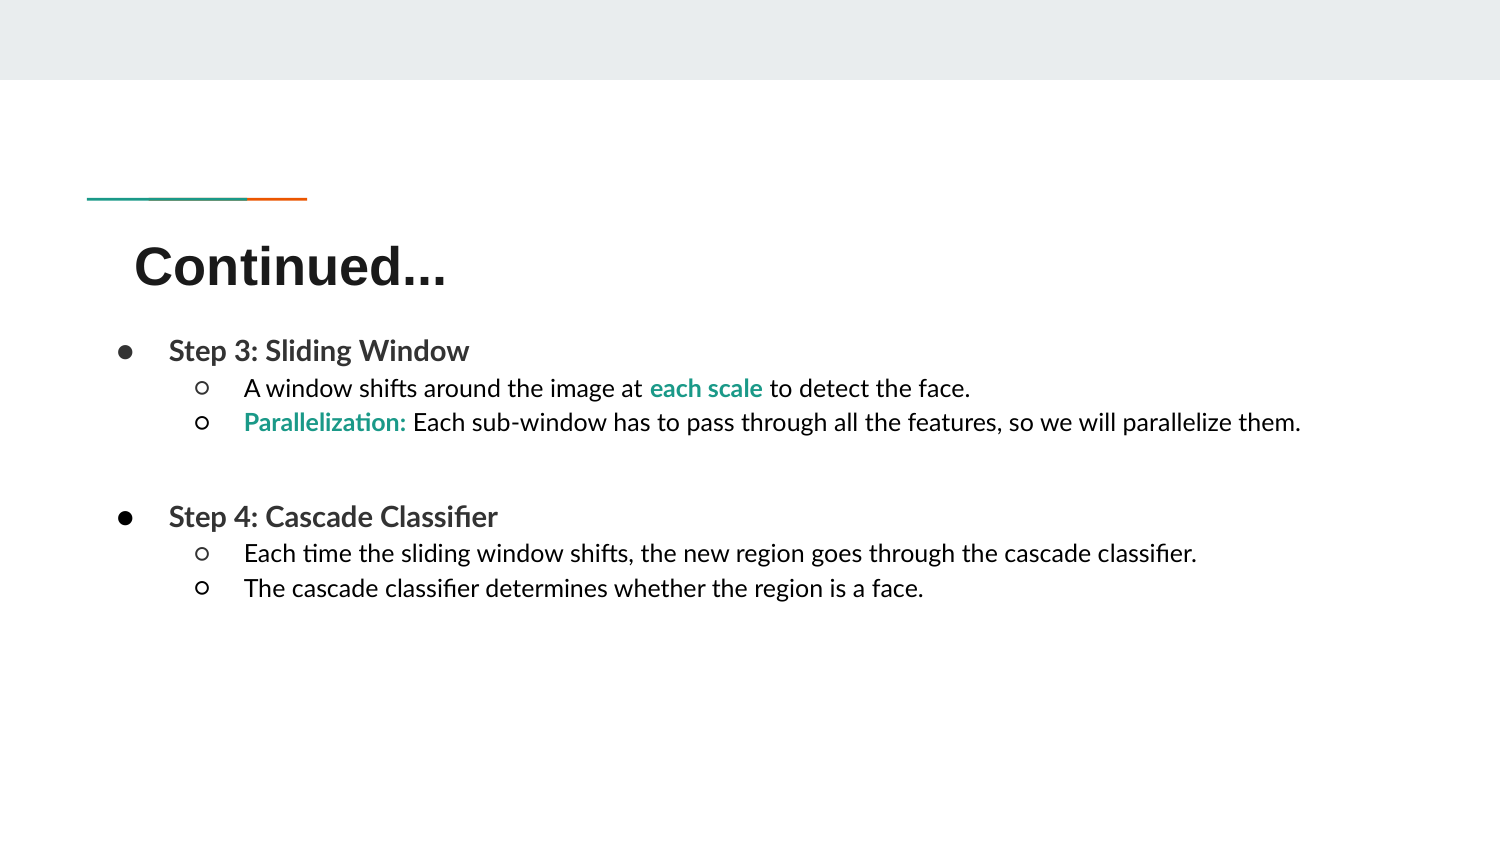

# Continued...

Step 3: Sliding Window
A window shifts around the image at each scale to detect the face.
Parallelization: Each sub-window has to pass through all the features, so we will parallelize them.

Step 4: Cascade Classifier
Each time the sliding window shifts, the new region goes through the cascade classifier.
The cascade classifier determines whether the region is a face.